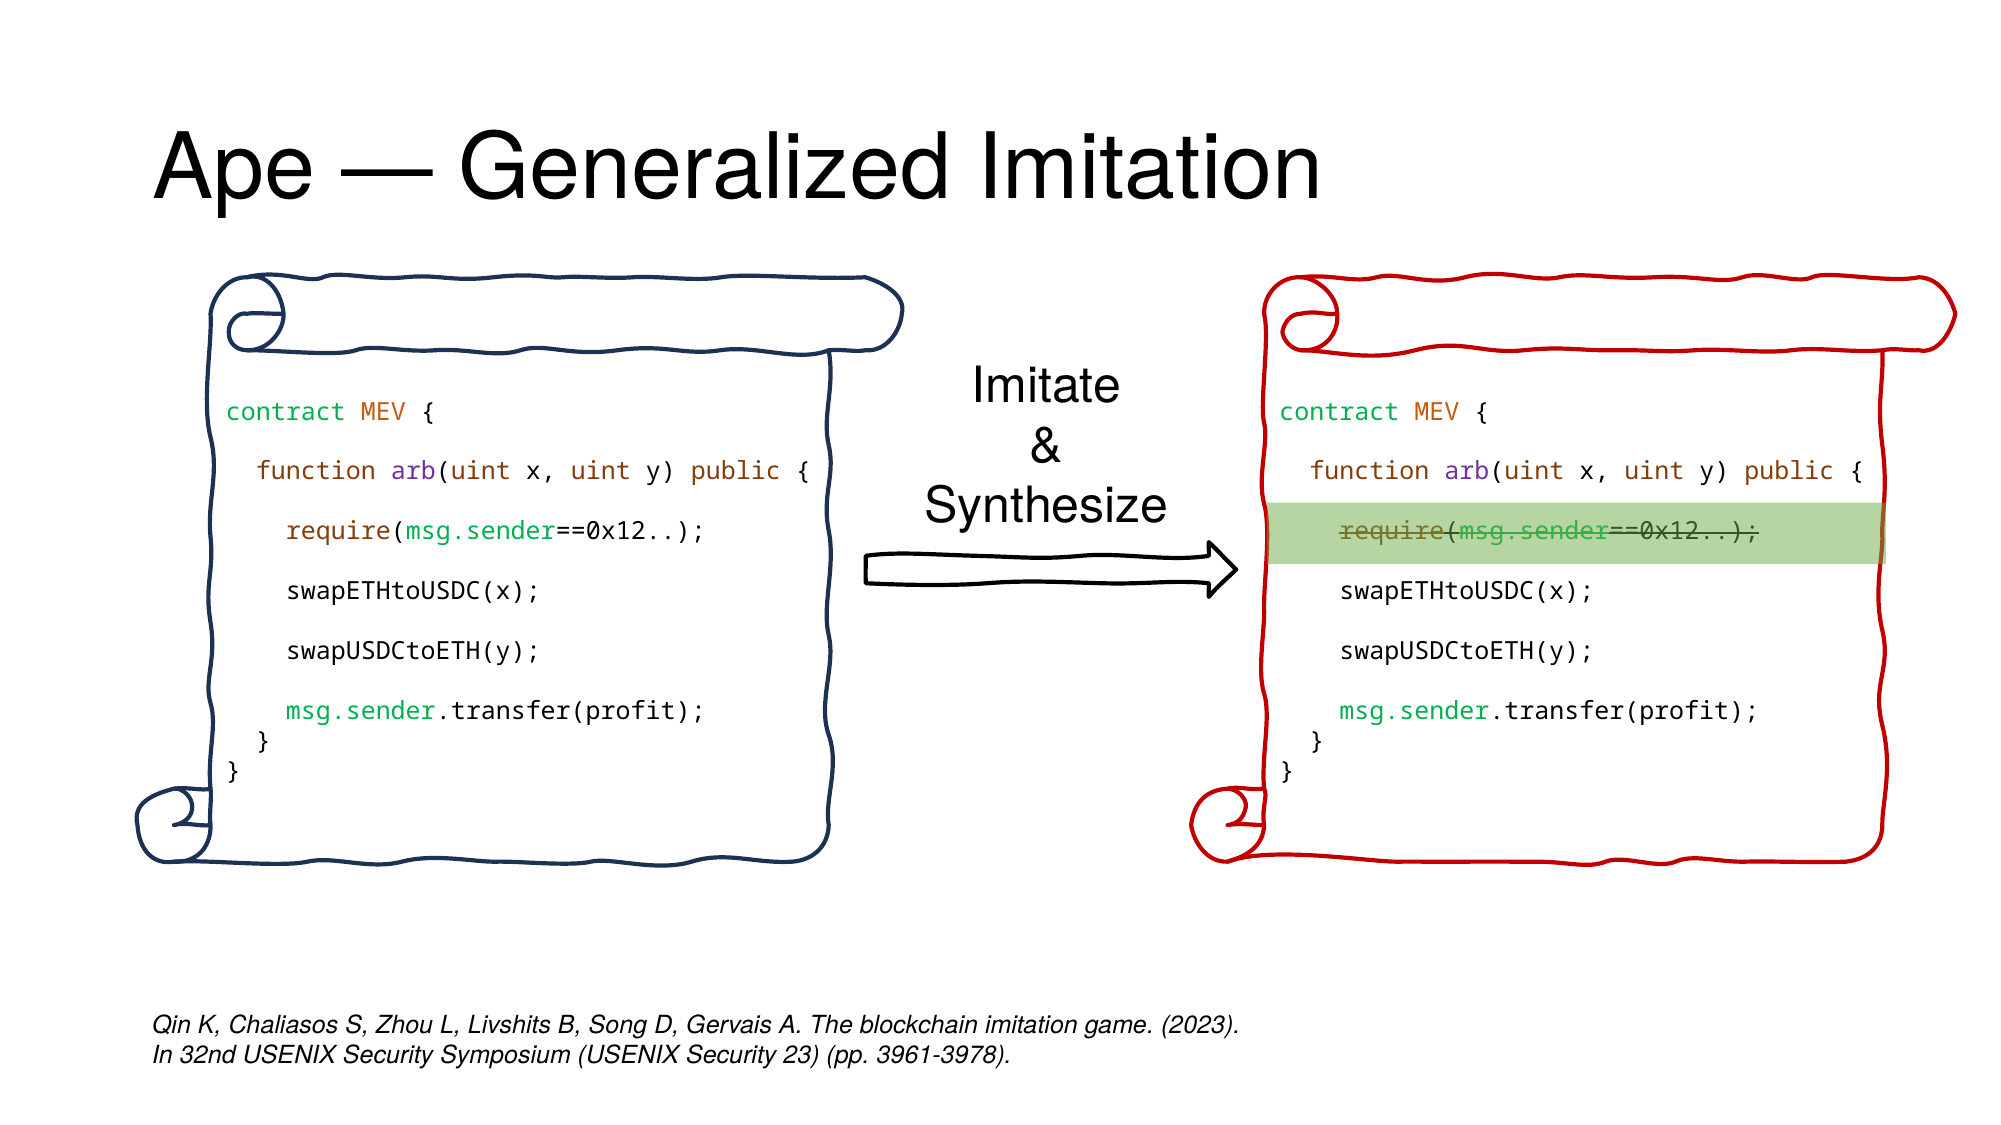

# Ape — Generalized Imitation

Imitate
&
Synthesize
contract MEV {

  function arb(uint x, uint y) public {

    require(msg.sender==0x12..);

    swapETHtoUSDC(x);

    swapUSDCtoETH(y);

    msg.sender.transfer(profit);
  }
}
contract MEV {

  function arb(uint x, uint y) public {

    require(msg.sender==0x12..);

    swapETHtoUSDC(x);

    swapUSDCtoETH(y);

    msg.sender.transfer(profit);
  }
}

Qin K, Chaliasos S, Zhou L, Livshits B, Song D, Gervais A. The blockchain imitation game. (2023).
In 32nd USENIX Security Symposium (USENIX Security 23) (pp. 3961-3978).